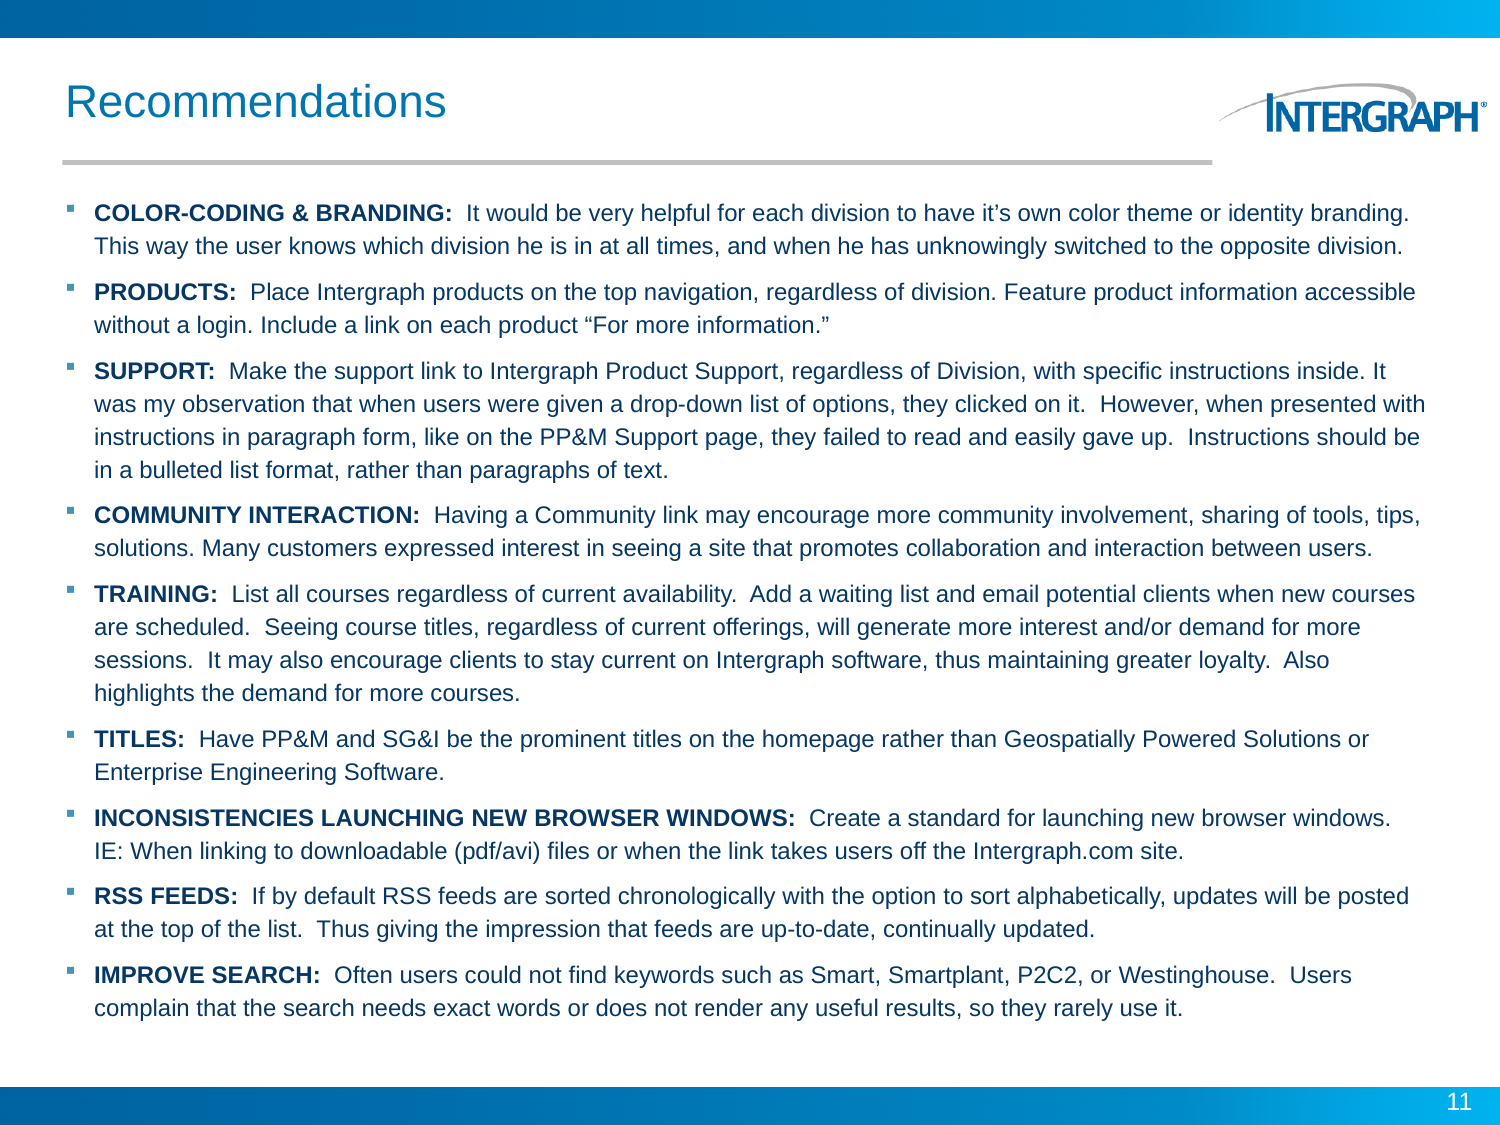

# Recommendations
COLOR-CODING & BRANDING:  It would be very helpful for each division to have it’s own color theme or identity branding.  This way the user knows which division he is in at all times, and when he has unknowingly switched to the opposite division.
PRODUCTS:  Place Intergraph products on the top navigation, regardless of division. Feature product information accessible without a login. Include a link on each product “For more information.”
SUPPORT:  Make the support link to Intergraph Product Support, regardless of Division, with specific instructions inside. It was my observation that when users were given a drop-down list of options, they clicked on it.  However, when presented with instructions in paragraph form, like on the PP&M Support page, they failed to read and easily gave up.  Instructions should be in a bulleted list format, rather than paragraphs of text.
COMMUNITY INTERACTION:  Having a Community link may encourage more community involvement, sharing of tools, tips, solutions. Many customers expressed interest in seeing a site that promotes collaboration and interaction between users.
TRAINING:  List all courses regardless of current availability.  Add a waiting list and email potential clients when new courses are scheduled.  Seeing course titles, regardless of current offerings, will generate more interest and/or demand for more sessions.  It may also encourage clients to stay current on Intergraph software, thus maintaining greater loyalty.  Also highlights the demand for more courses.
TITLES:  Have PP&M and SG&I be the prominent titles on the homepage rather than Geospatially Powered Solutions or Enterprise Engineering Software.
INCONSISTENCIES LAUNCHING NEW BROWSER WINDOWS:  Create a standard for launching new browser windows.  IE: When linking to downloadable (pdf/avi) files or when the link takes users off the Intergraph.com site.
RSS FEEDS:  If by default RSS feeds are sorted chronologically with the option to sort alphabetically, updates will be posted at the top of the list.  Thus giving the impression that feeds are up-to-date, continually updated.
IMPROVE SEARCH:  Often users could not find keywords such as Smart, Smartplant, P2C2, or Westinghouse.  Users complain that the search needs exact words or does not render any useful results, so they rarely use it.

11